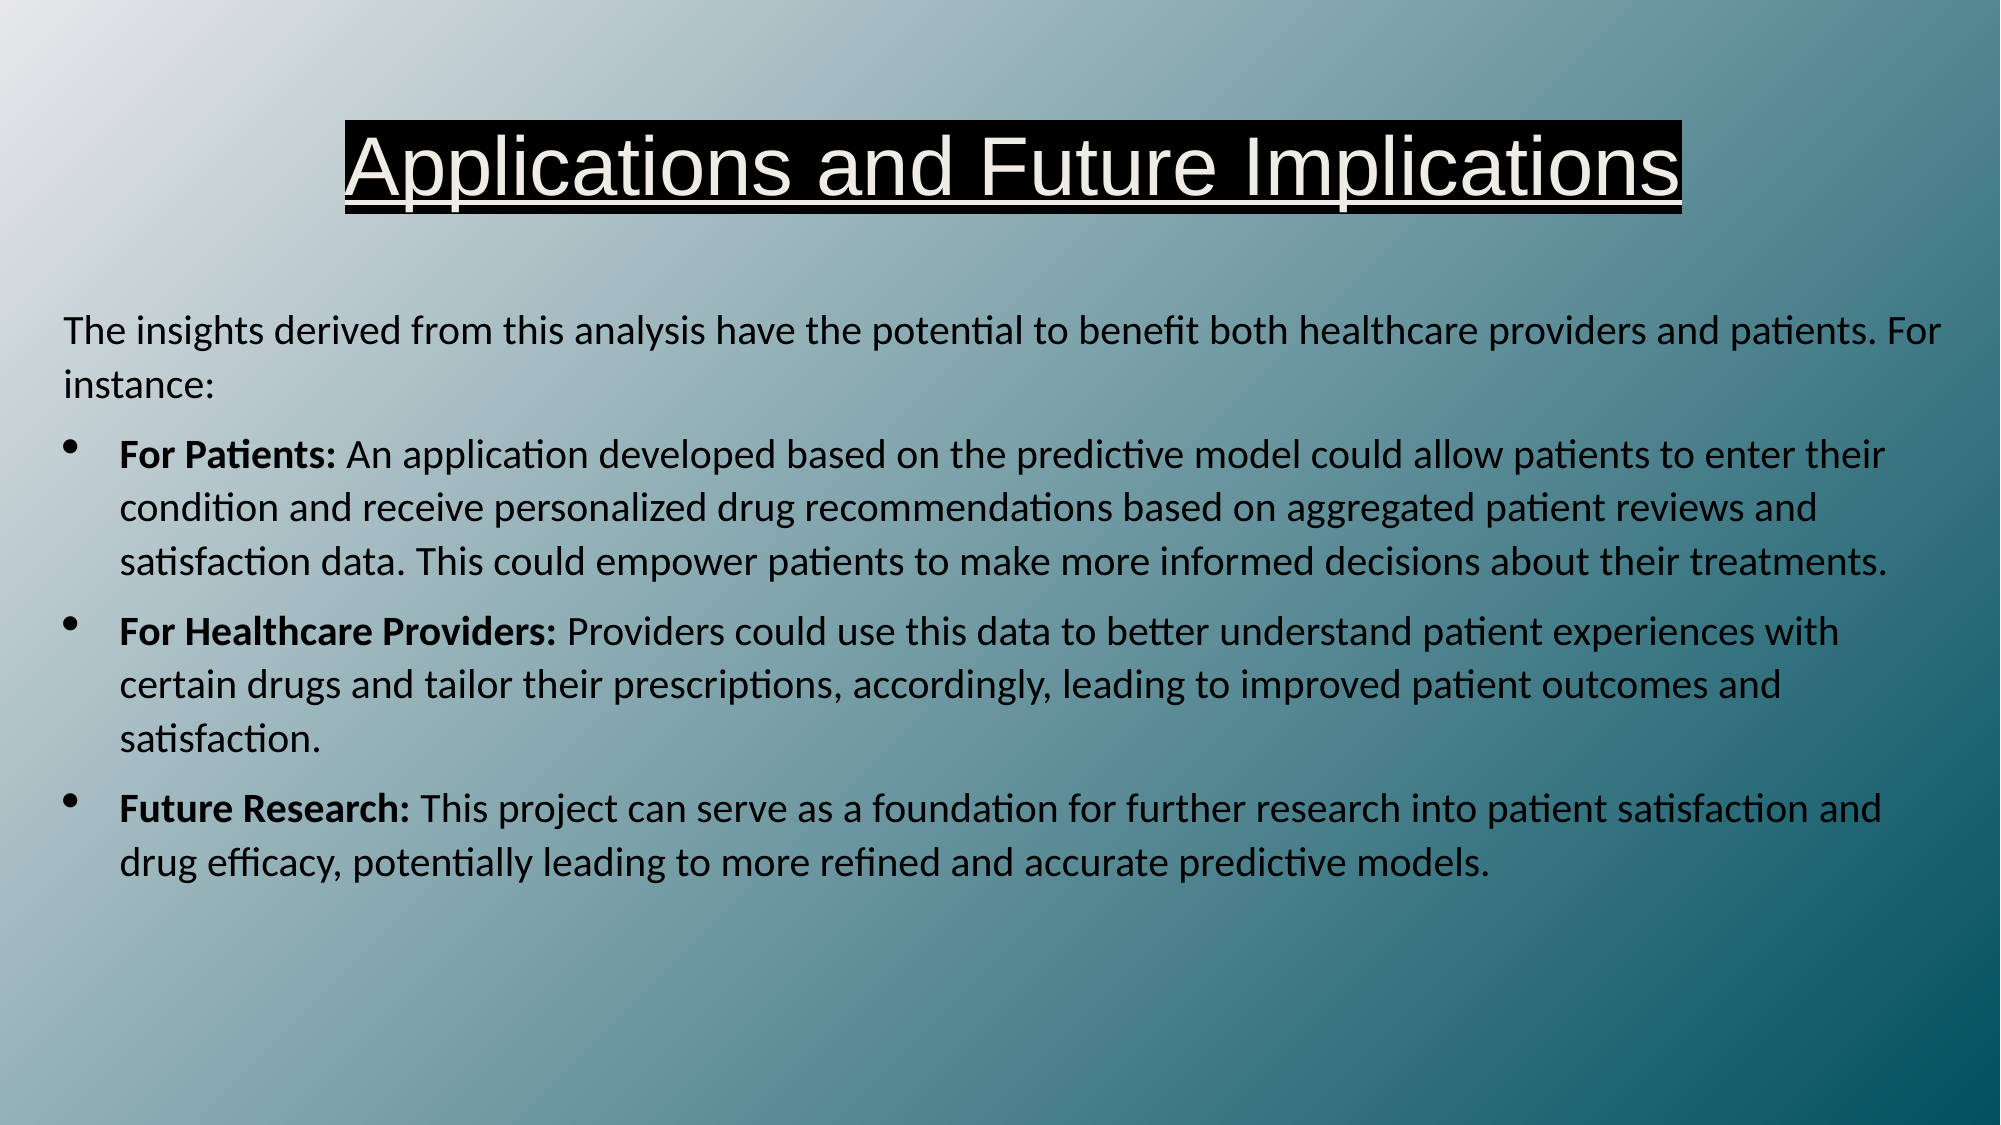

Applications and Future Implications

The insights derived from this analysis have the potential to benefit both healthcare providers and patients. For instance:
For Patients: An application developed based on the predictive model could allow patients to enter their condition and receive personalized drug recommendations based on aggregated patient reviews and satisfaction data. This could empower patients to make more informed decisions about their treatments.
For Healthcare Providers: Providers could use this data to better understand patient experiences with certain drugs and tailor their prescriptions, accordingly, leading to improved patient outcomes and satisfaction.
Future Research: This project can serve as a foundation for further research into patient satisfaction and drug efficacy, potentially leading to more refined and accurate predictive models.